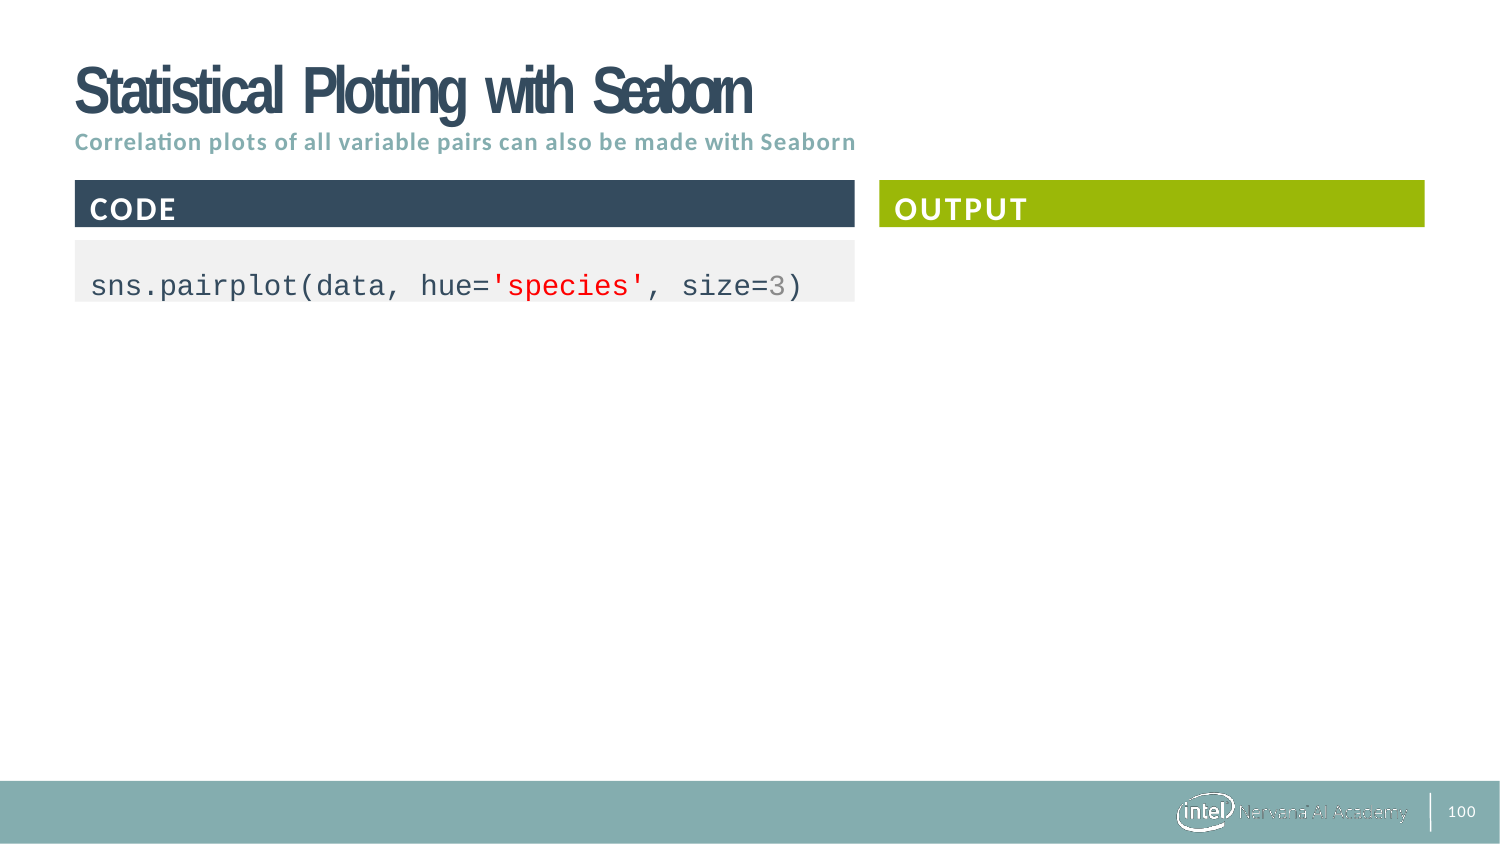

# Statistical Plotting with Seaborn
Correlation plots of all variable pairs can also be made with Seaborn
CODE
OUTPUT
sns.pairplot(data, hue='species', size=3)
100